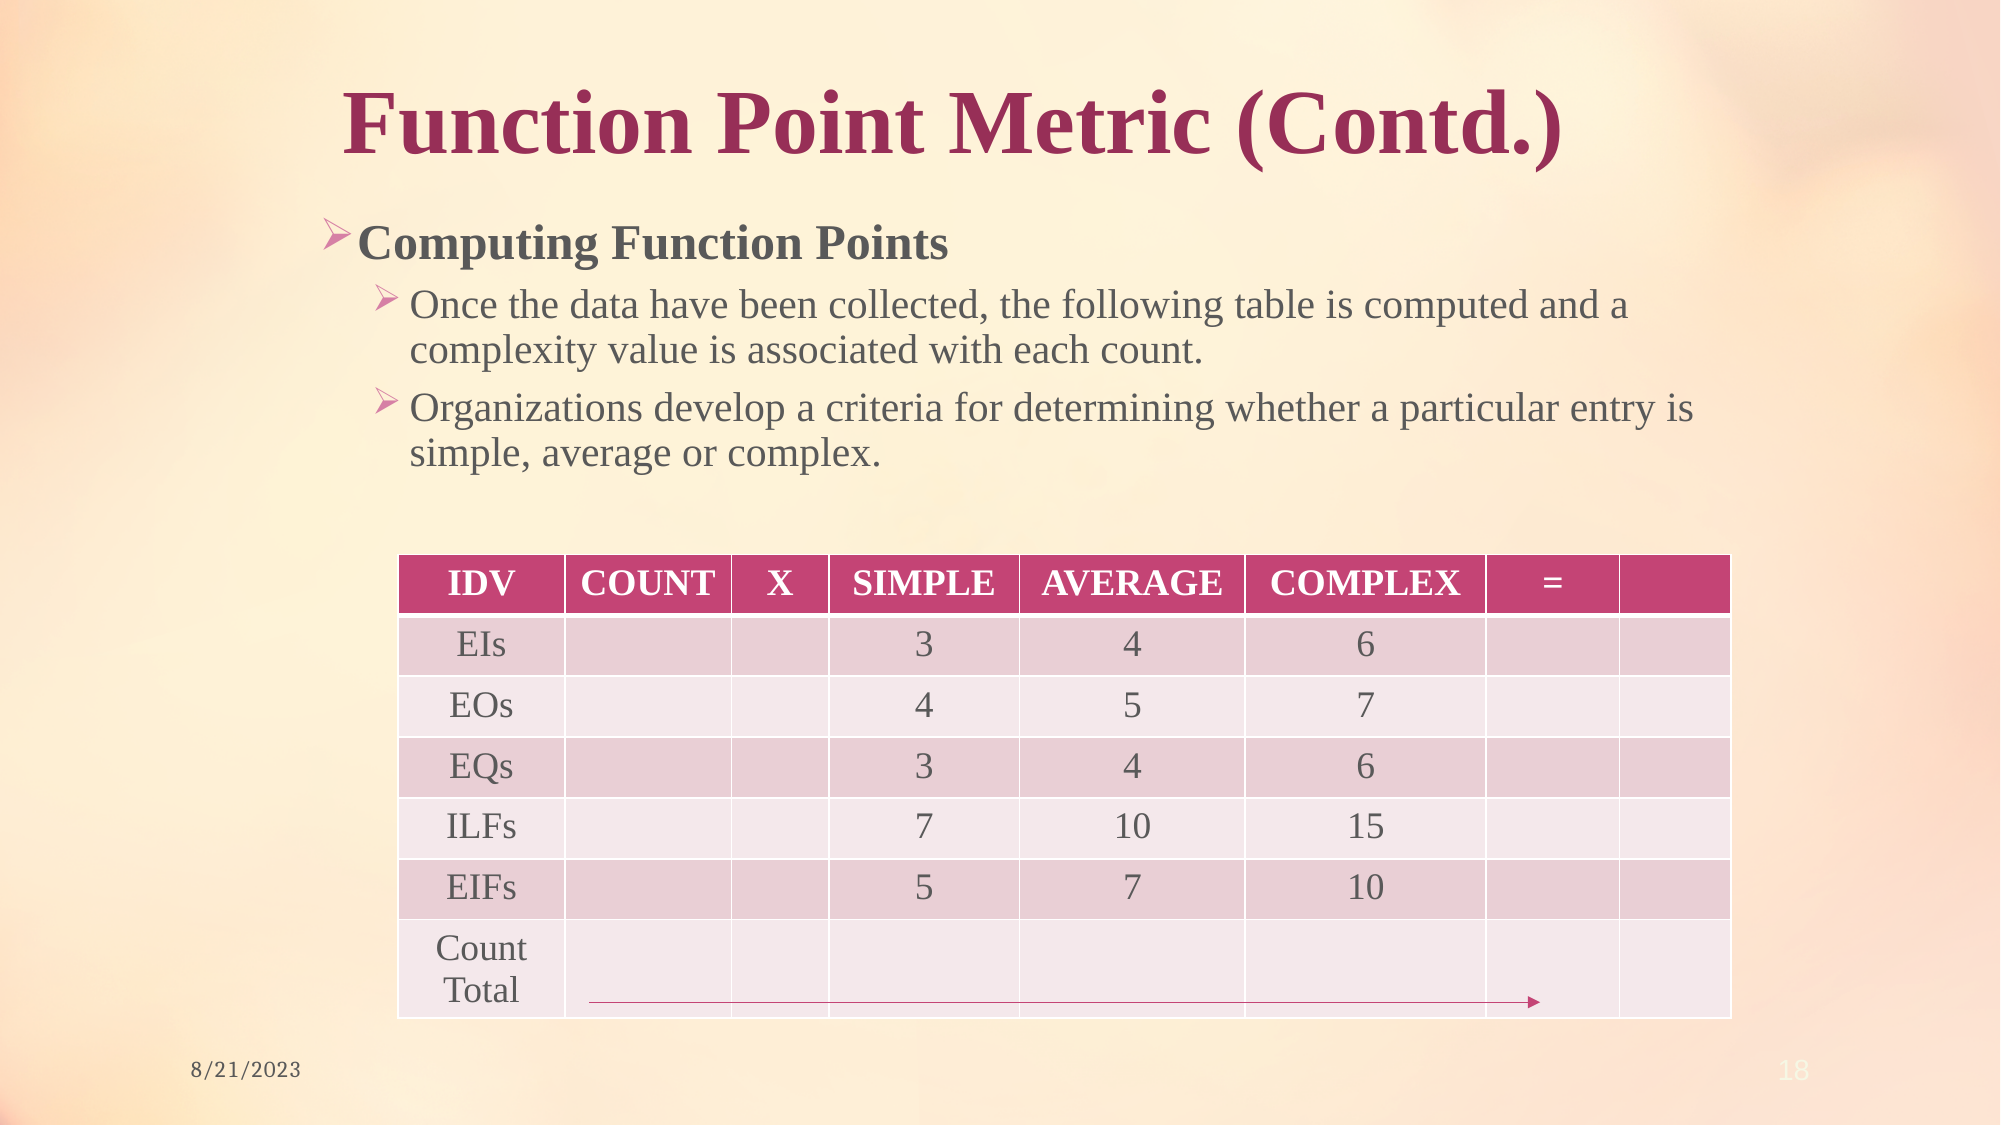

# Function Point Metric (Contd.)
Computing Function Points
Once the data have been collected, the following table is computed and a complexity value is associated with each count.
Organizations develop a criteria for determining whether a particular entry is simple, average or complex.

| IDV | COUNT | X | SIMPLE | AVERAGE | COMPLEX | = |  |
| --- | --- | --- | --- | --- | --- | --- | --- |
| EIs |  |  | 3 | 4 | 6 |  |  |
| EOs |  |  | 4 | 5 | 7 |  |  |
| EQs |  |  | 3 | 4 | 6 |  |  |
| ILFs |  |  | 7 | 10 | 15 |  |  |
| EIFs |  |  | 5 | 7 | 10 |  |  |
| Count Total |  |  |  |  |  |  |  |
8/21/2023
18